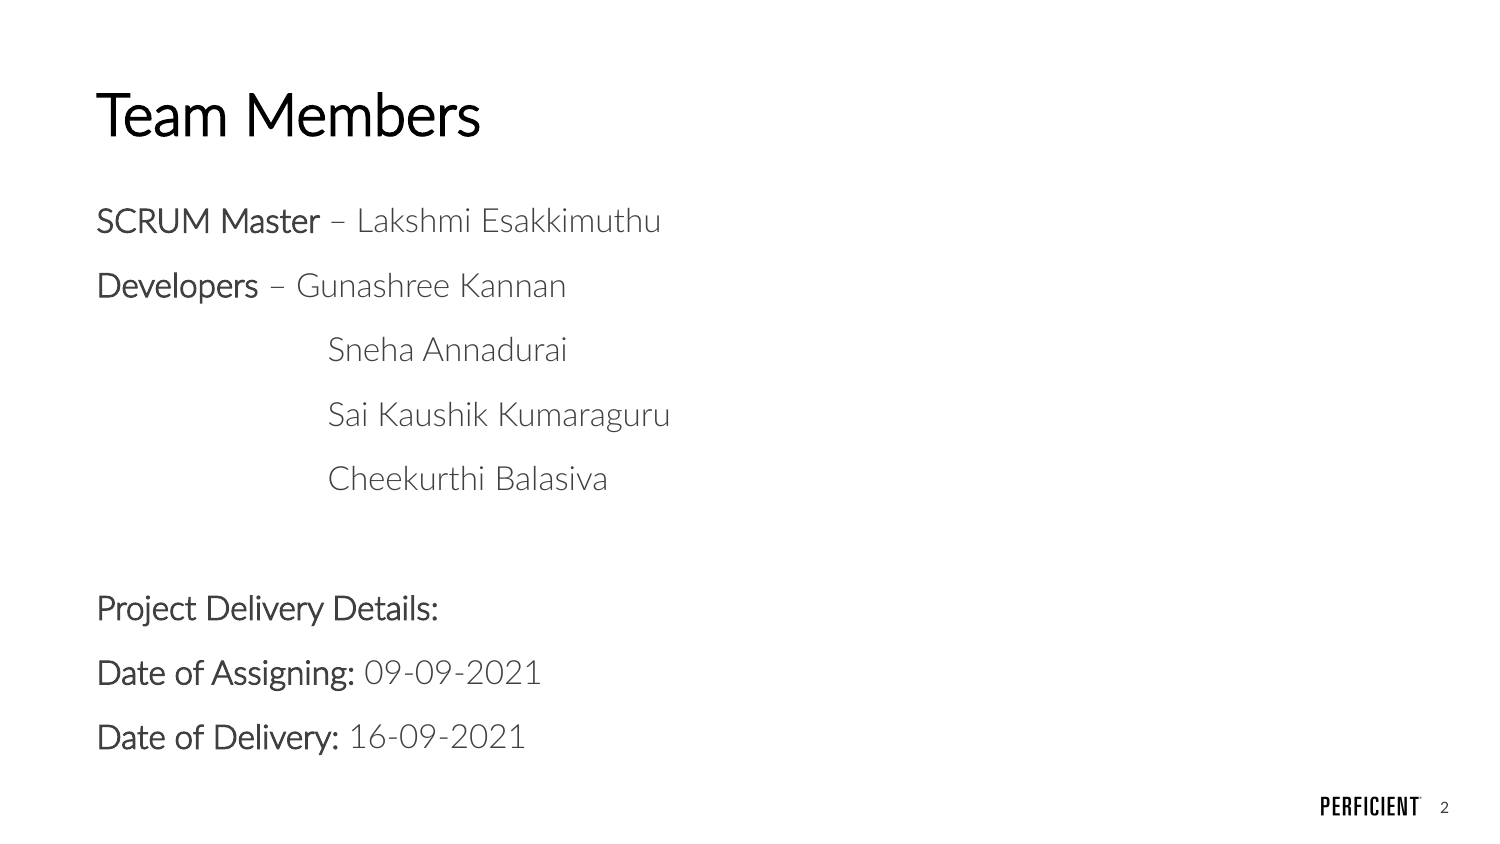

# Team Members
SCRUM Master – Lakshmi Esakkimuthu
Developers – Gunashree Kannan
	         Sneha Annadurai
	         Sai Kaushik Kumaraguru
	         Cheekurthi Balasiva

Project Delivery Details:
Date of Assigning: 09-09-2021
Date of Delivery: 16-09-2021